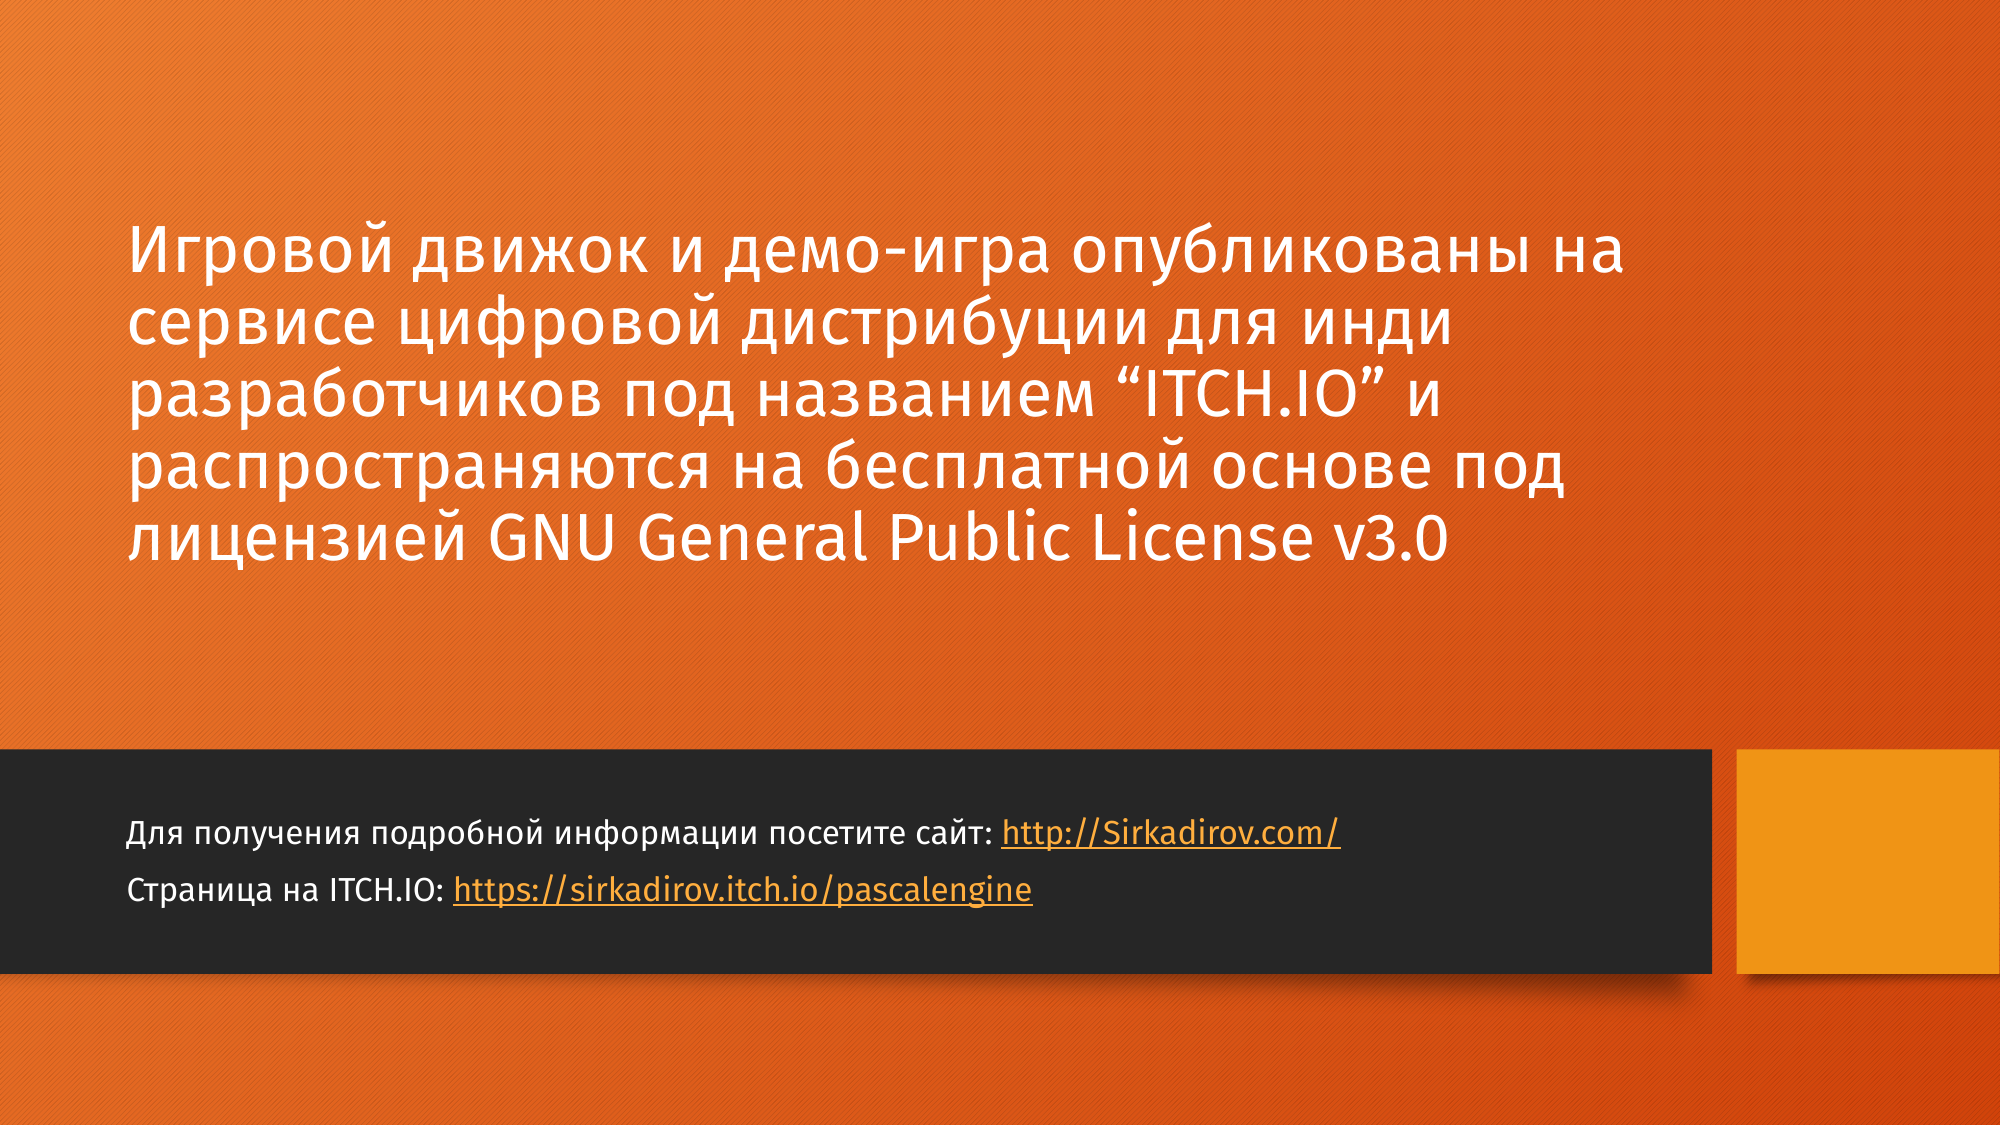

# Игровой движок и демо-игра опубликованы на сервисе цифровой дистрибуции для инди разработчиков под названием “ITCH.IO” и распространяются на бесплатной основе под лицензией GNU General Public License v3.0
Для получения подробной информации посетите сайт: http://Sirkadirov.com/
Страница на ITCH.IO: https://sirkadirov.itch.io/pascalengine